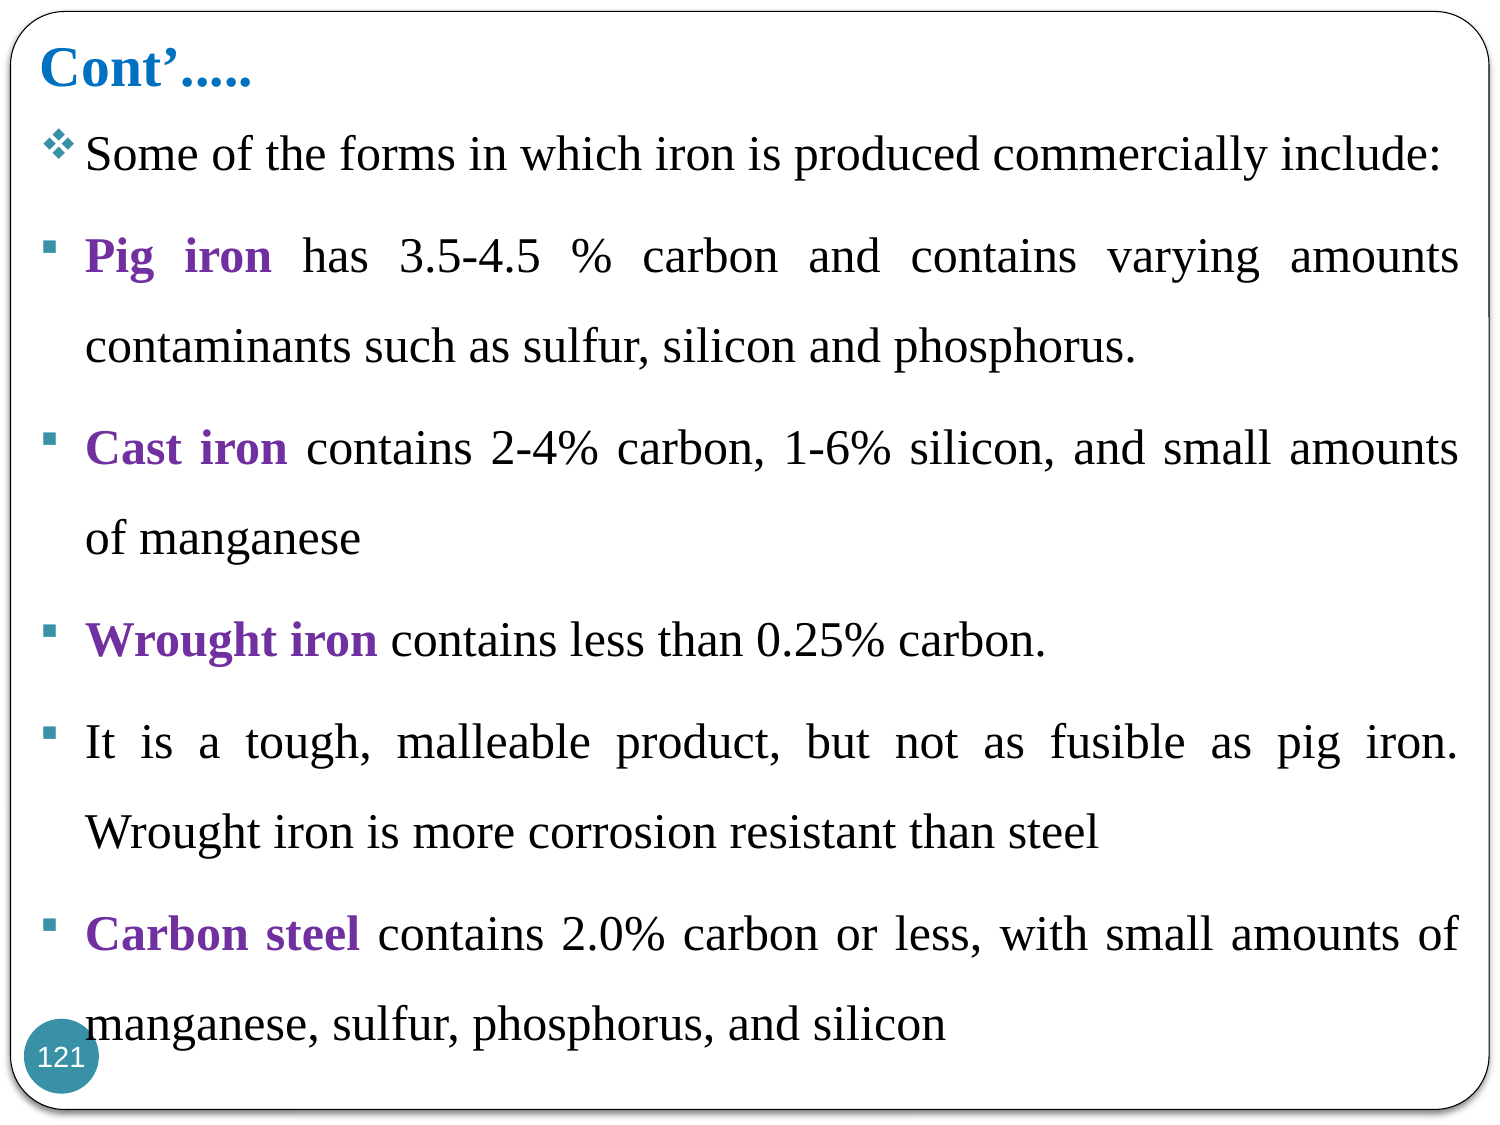

# Cont’.....
Some of the forms in which iron is produced commercially include:
Pig iron has 3.5-4.5 % carbon and contains varying amounts contaminants such as sulfur, silicon and phosphorus.
Cast iron contains 2-4% carbon, 1-6% silicon, and small amounts of manganese
Wrought iron contains less than 0.25% carbon.
It is a tough, malleable product, but not as fusible as pig iron. Wrought iron is more corrosion resistant than steel
Carbon steel contains 2.0% carbon or less, with small amounts of manganese, sulfur, phosphorus, and silicon

121